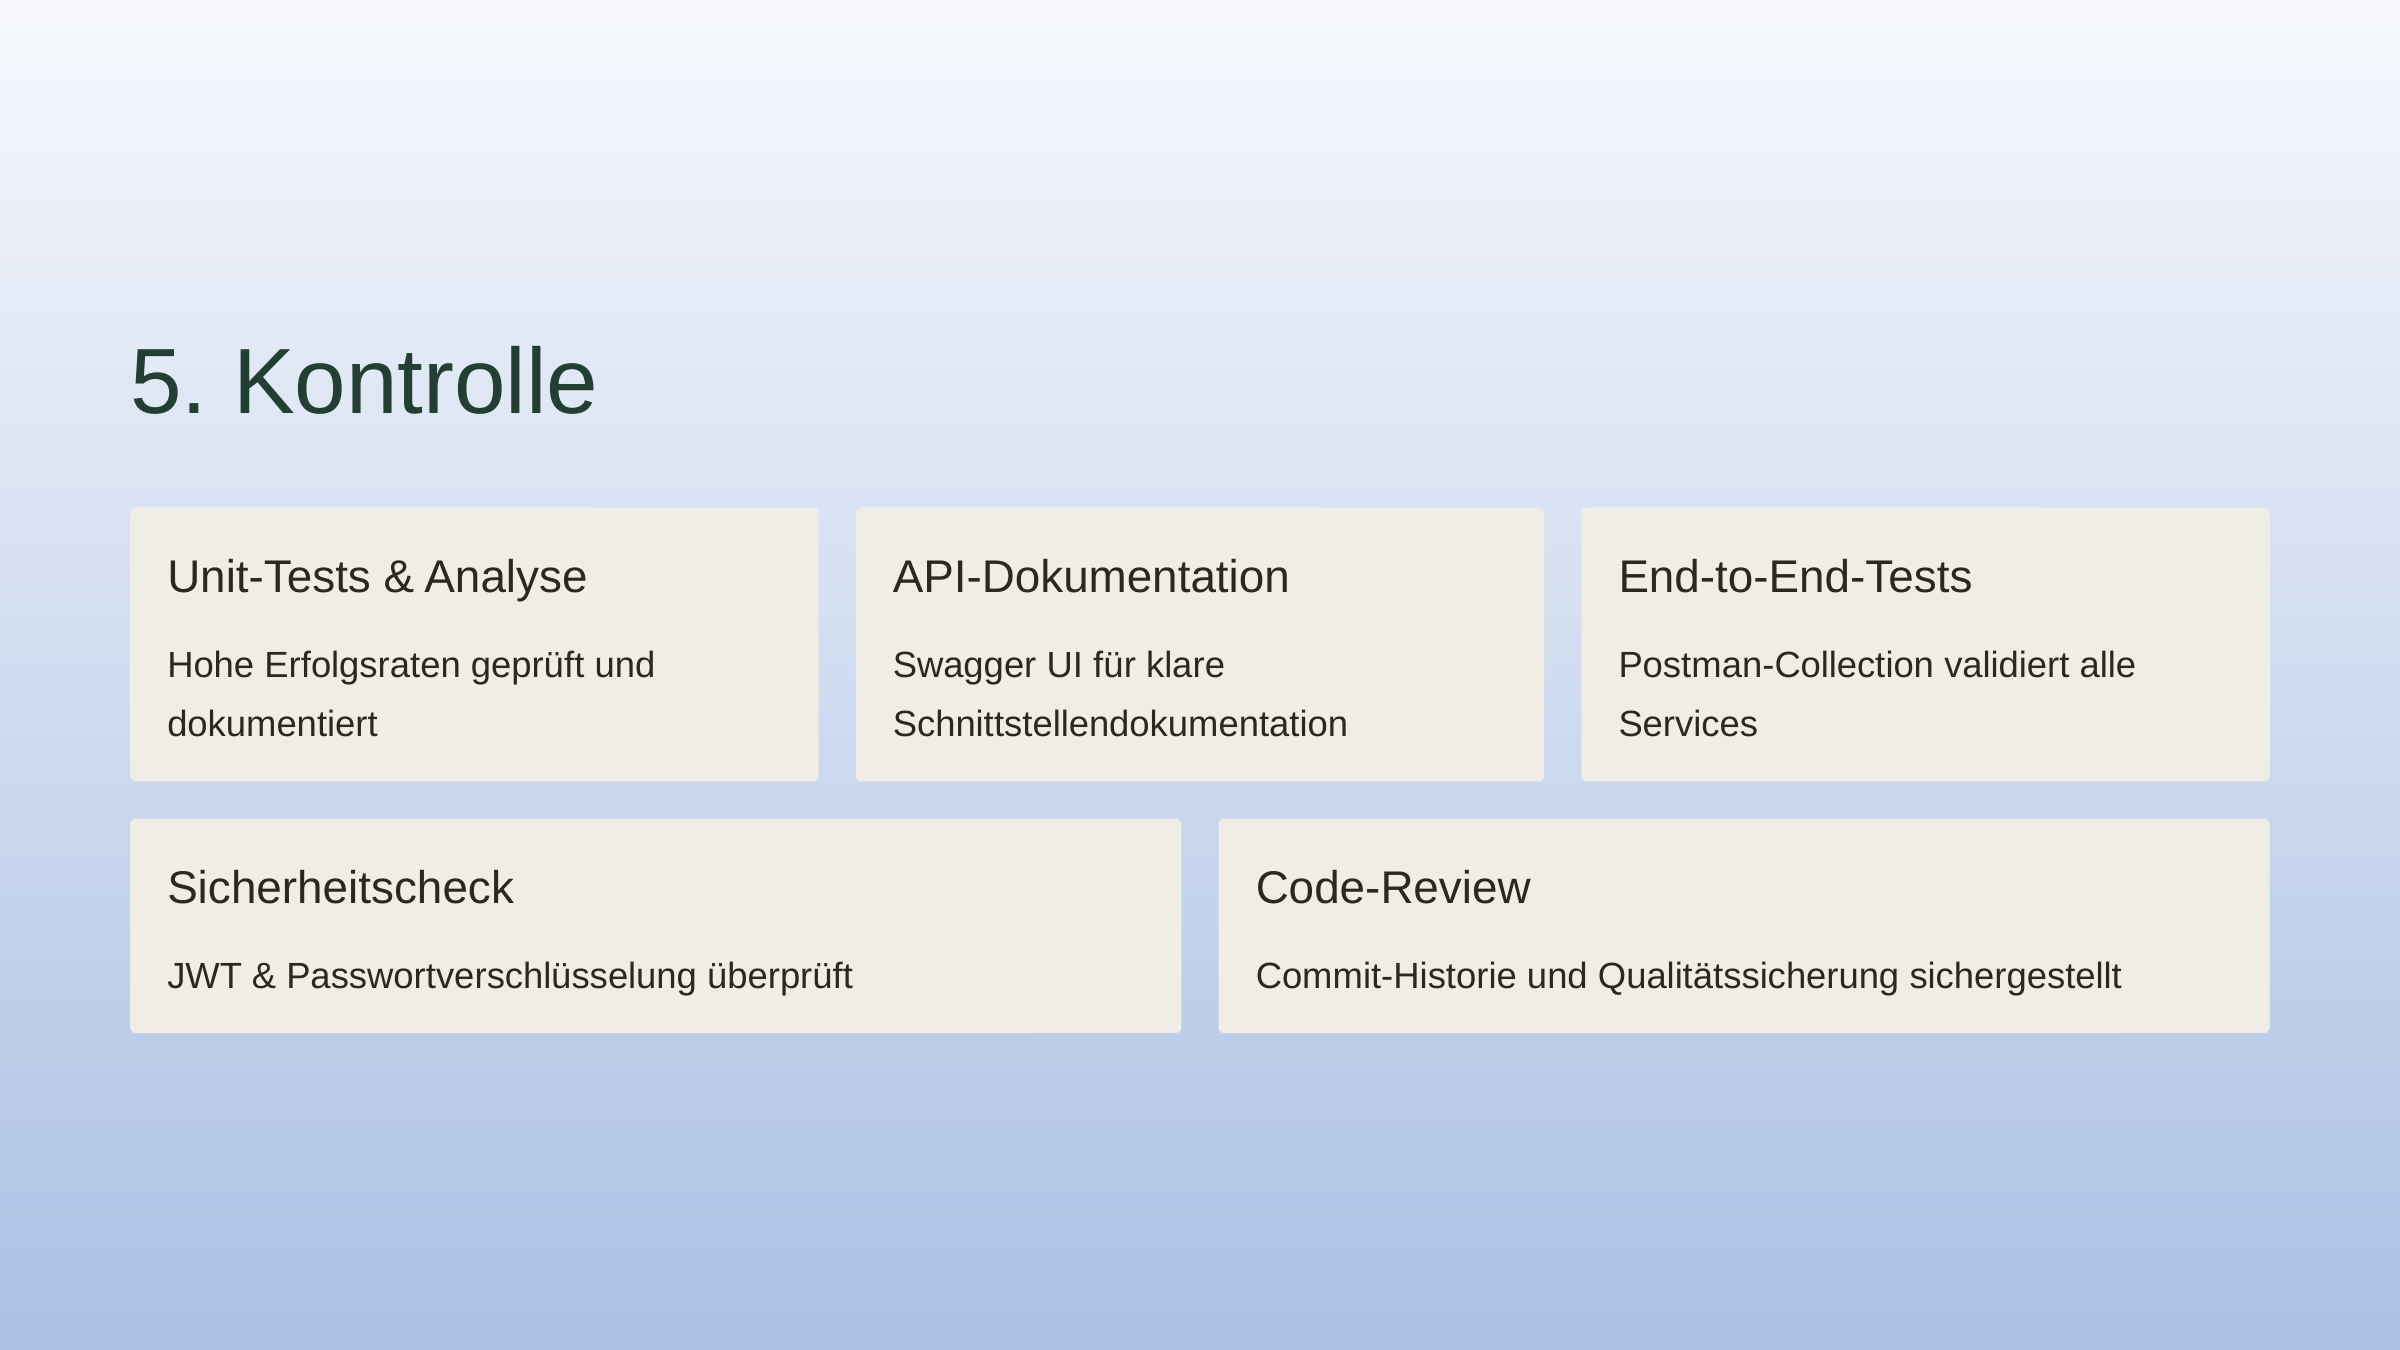

5. Kontrolle

Unit-Tests & Analyse
API-Dokumentation
End-to-End-Tests
Hohe Erfolgsraten geprüft und dokumentiert
Swagger UI für klare Schnittstellendokumentation
Postman-Collection validiert alle Services

Sicherheitscheck
Code-Review
JWT & Passwortverschlüsselung überprüft
Commit-Historie und Qualitätssicherung sichergestellt